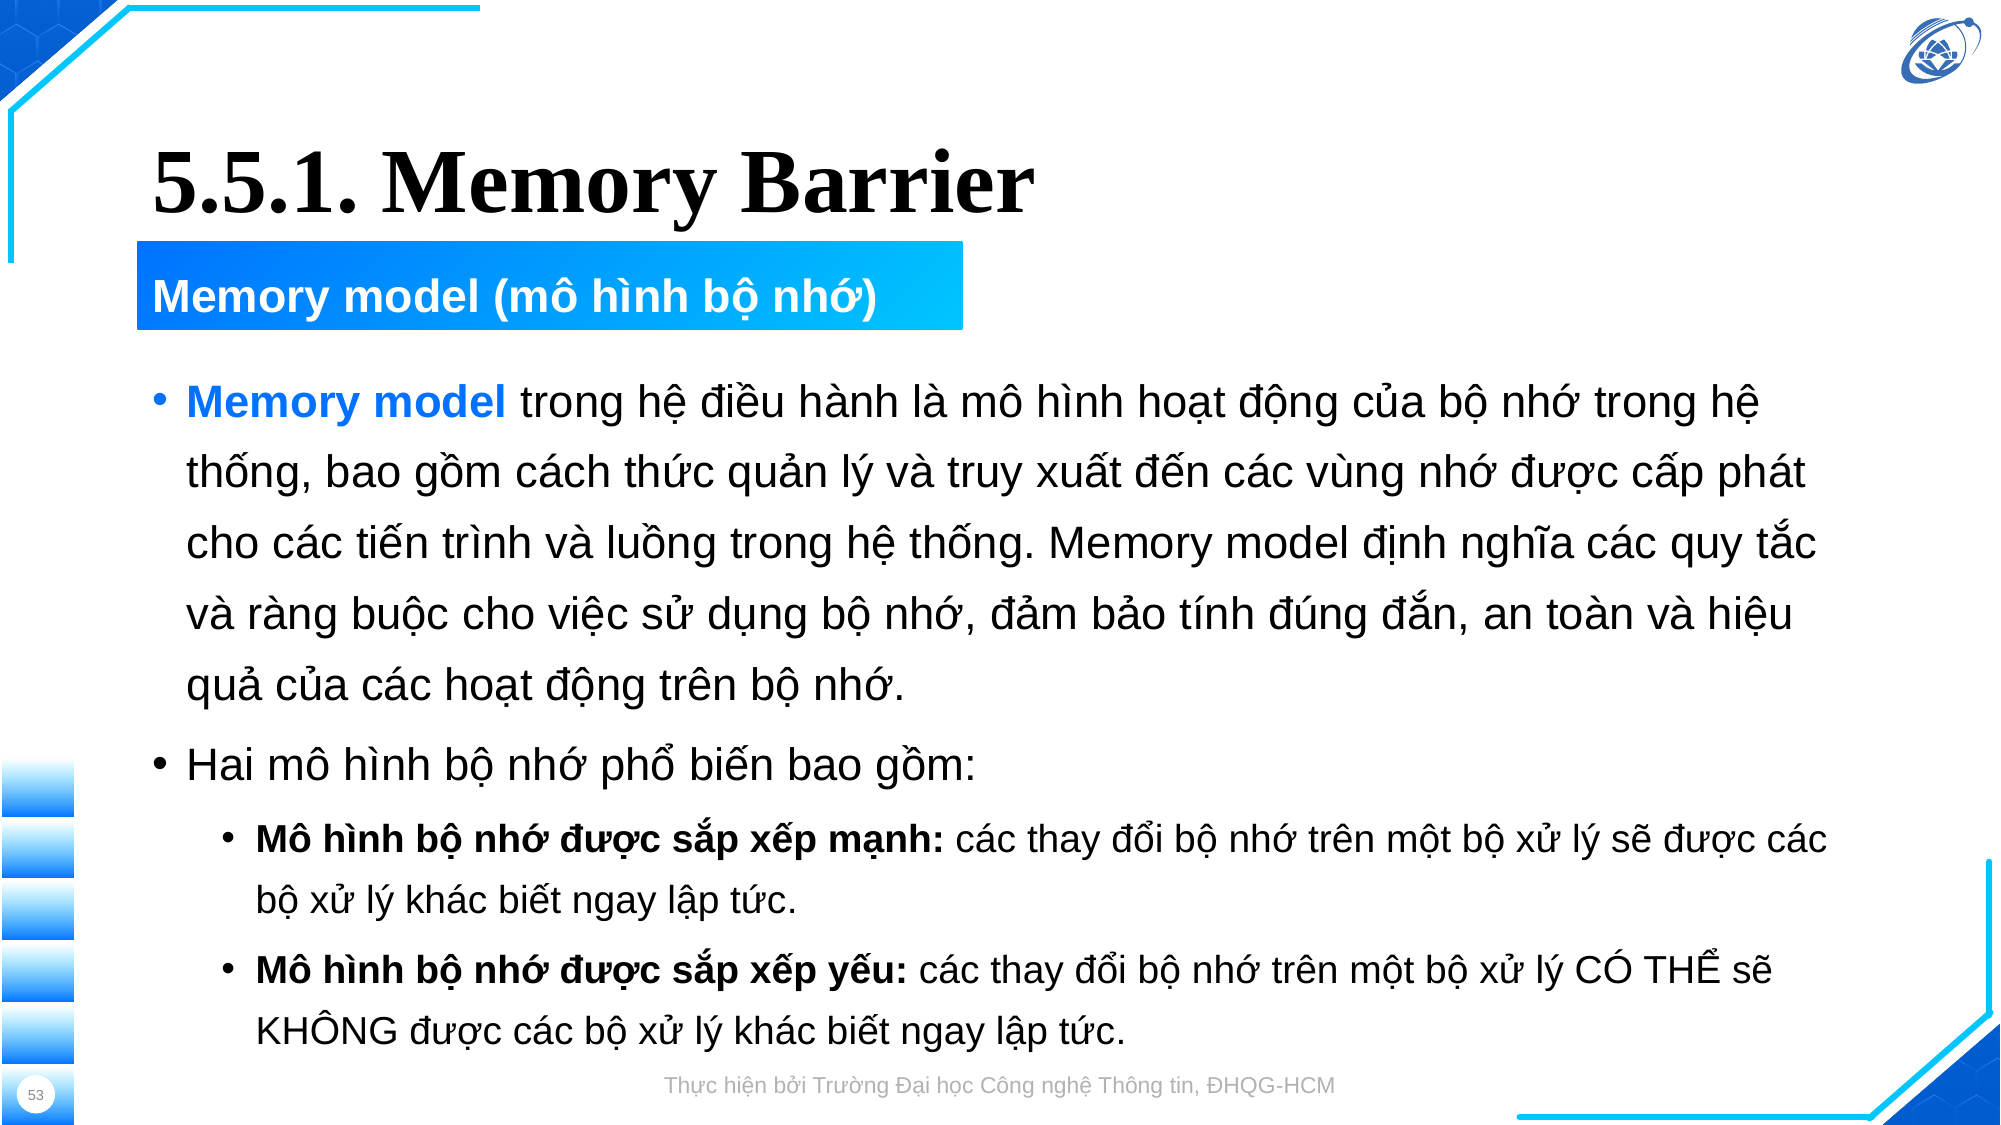

# 5.5.1. Memory Barrier
Memory model (mô hình bộ nhớ)
Memory model trong hệ điều hành là mô hình hoạt động của bộ nhớ trong hệ thống, bao gồm cách thức quản lý và truy xuất đến các vùng nhớ được cấp phát cho các tiến trình và luồng trong hệ thống. Memory model định nghĩa các quy tắc và ràng buộc cho việc sử dụng bộ nhớ, đảm bảo tính đúng đắn, an toàn và hiệu quả của các hoạt động trên bộ nhớ.
Hai mô hình bộ nhớ phổ biến bao gồm:
Mô hình bộ nhớ được sắp xếp mạnh: các thay đổi bộ nhớ trên một bộ xử lý sẽ được các bộ xử lý khác biết ngay lập tức.
Mô hình bộ nhớ được sắp xếp yếu: các thay đổi bộ nhớ trên một bộ xử lý CÓ THỂ sẽ KHÔNG được các bộ xử lý khác biết ngay lập tức.
Thực hiện bởi Trường Đại học Công nghệ Thông tin, ĐHQG-HCM
53